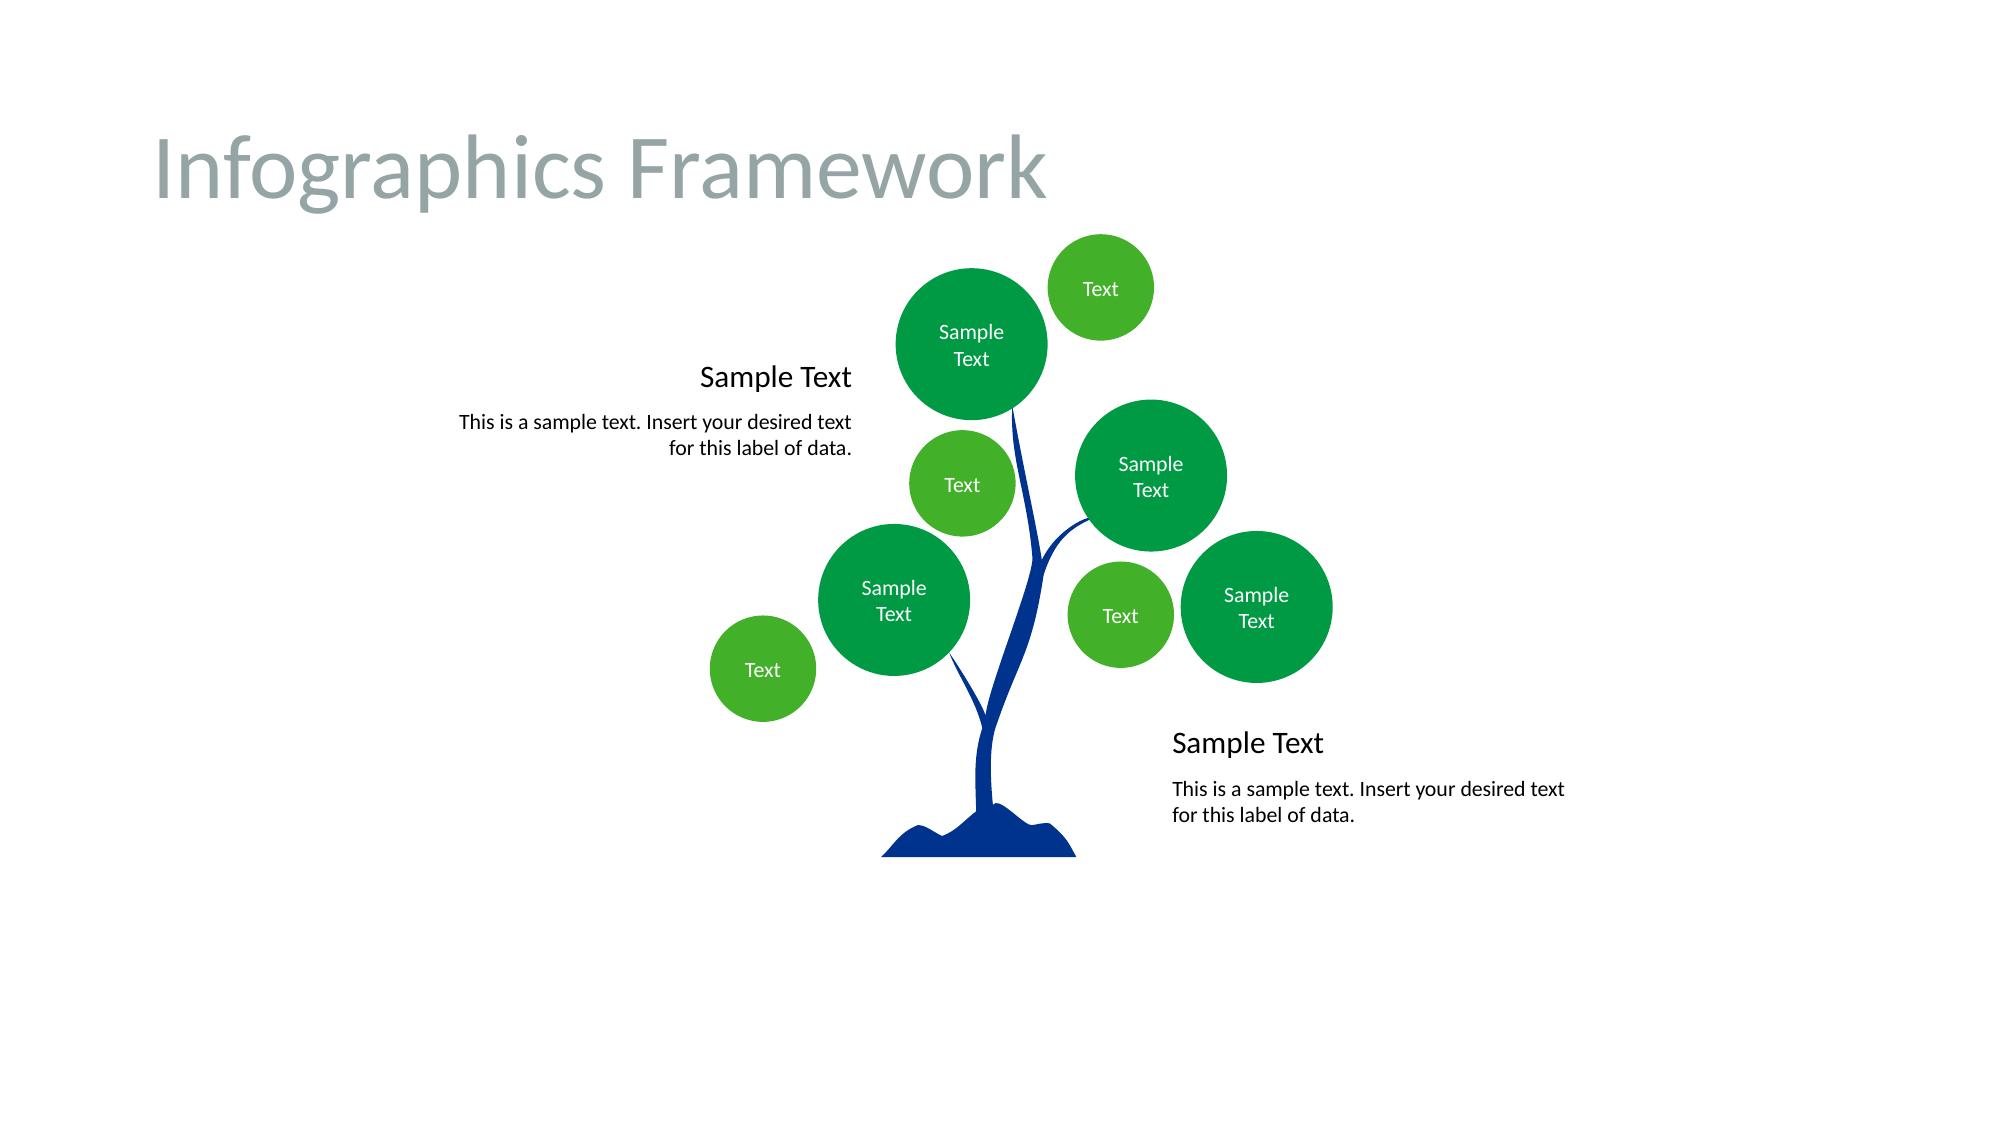

# Infographics Framework
Text
Sample
Text
Sample Text
Sample
Text
This is a sample text. Insert your desired text for this label of data.

Text
Sample
Text
Sample
Text
Text
Text
Sample Text
This is a sample text. Insert your desired text for this label of data.